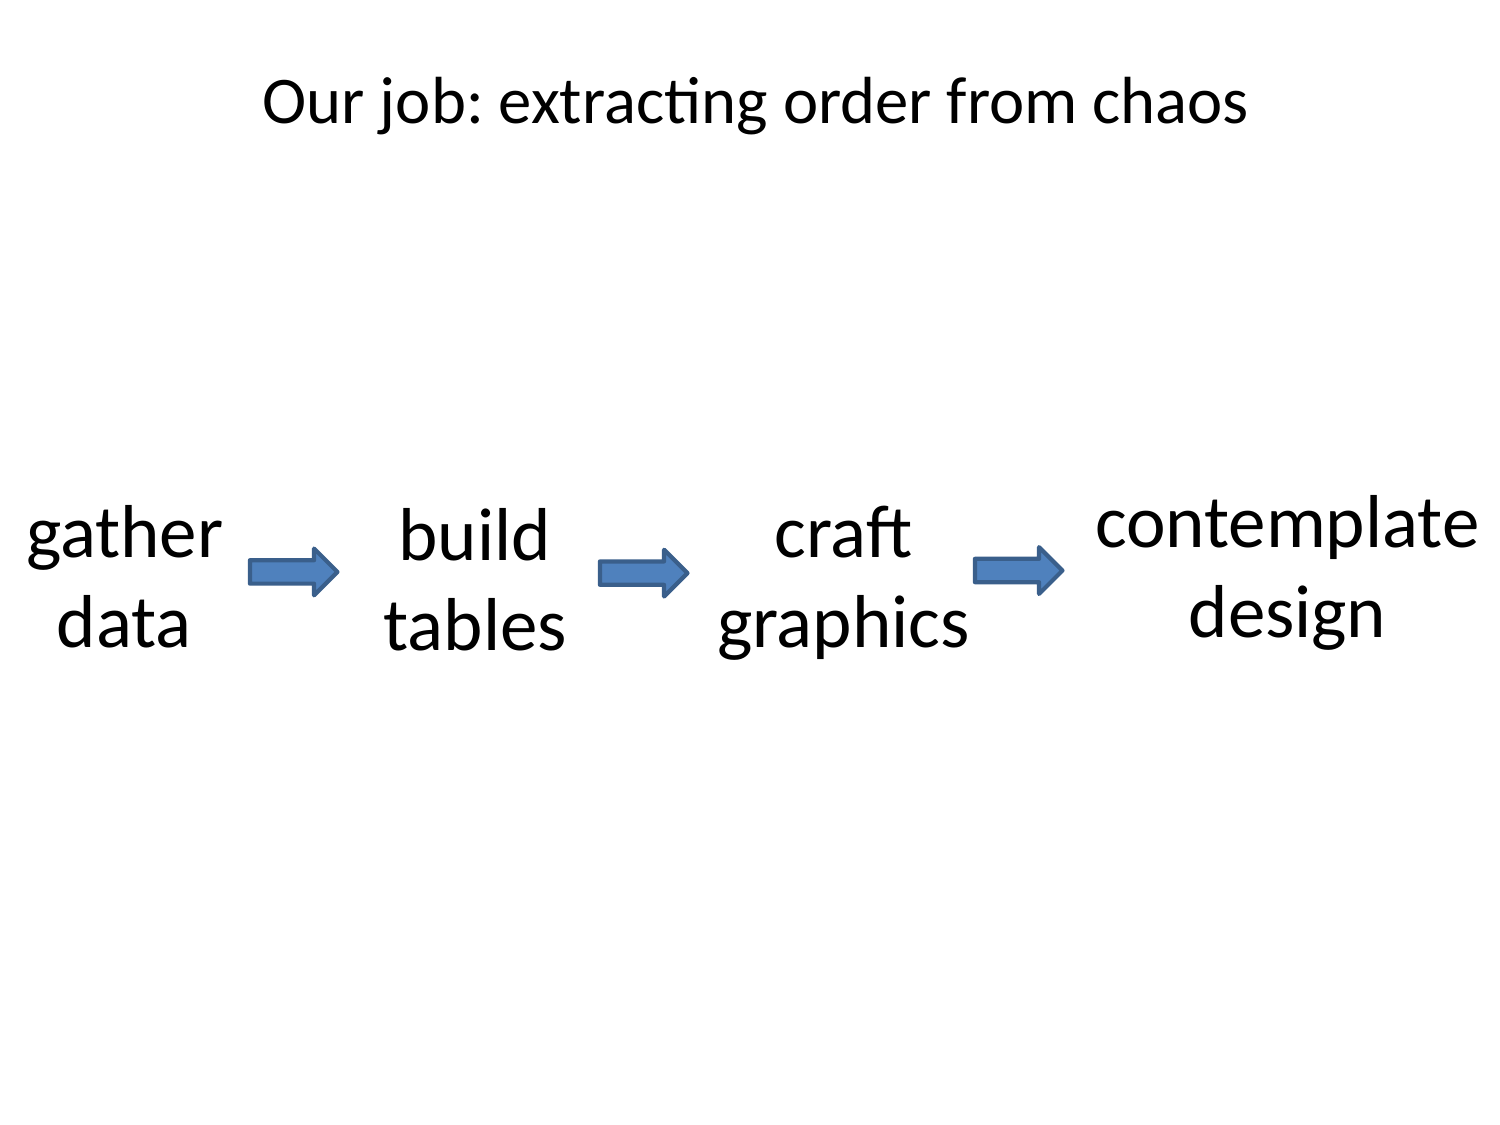

Our job: extracting order from chaos
contemplate
design
gatherdata
craft graphics
build tables